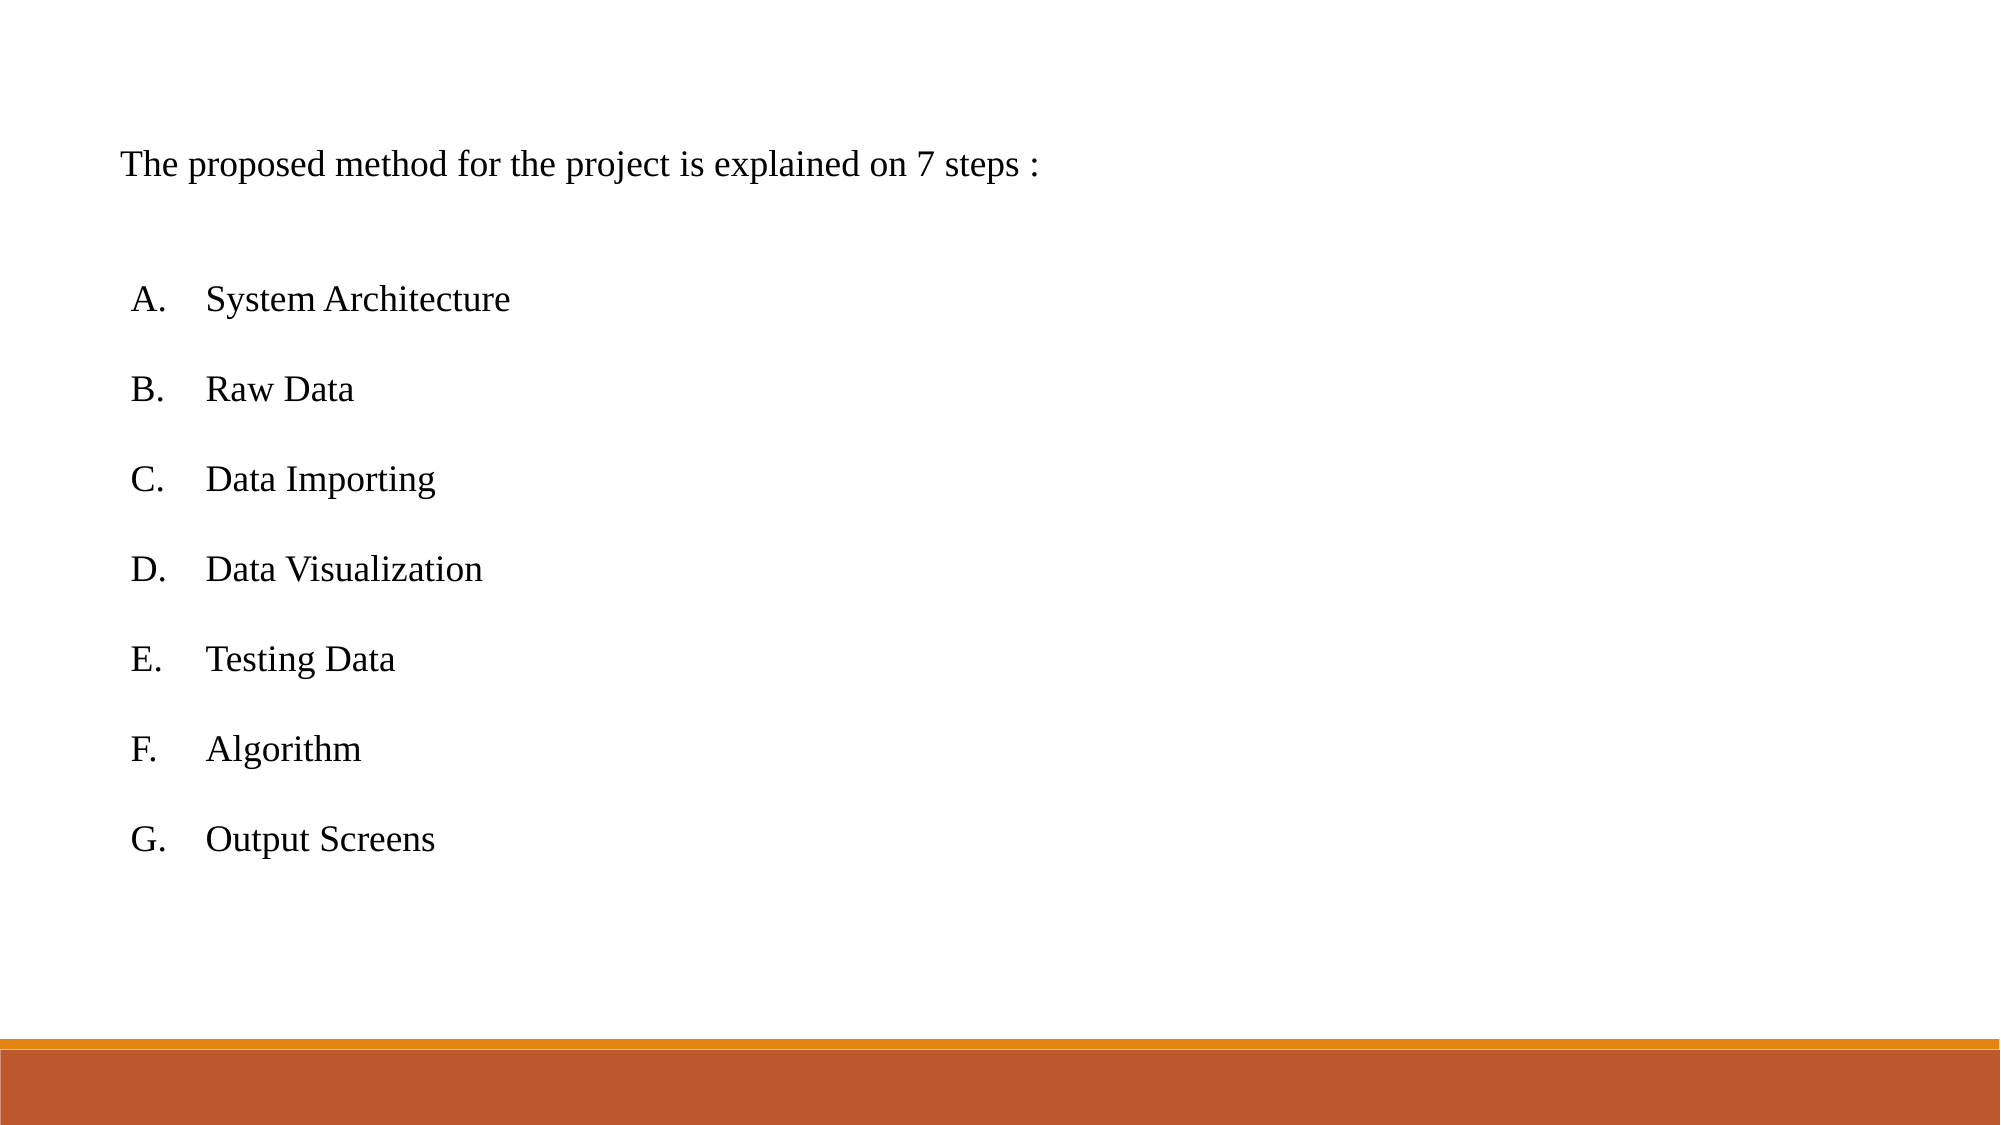

The proposed method for the project is explained on 7 steps :

System Architecture
Raw Data
Data Importing
Data Visualization
Testing Data
Algorithm
Output Screens